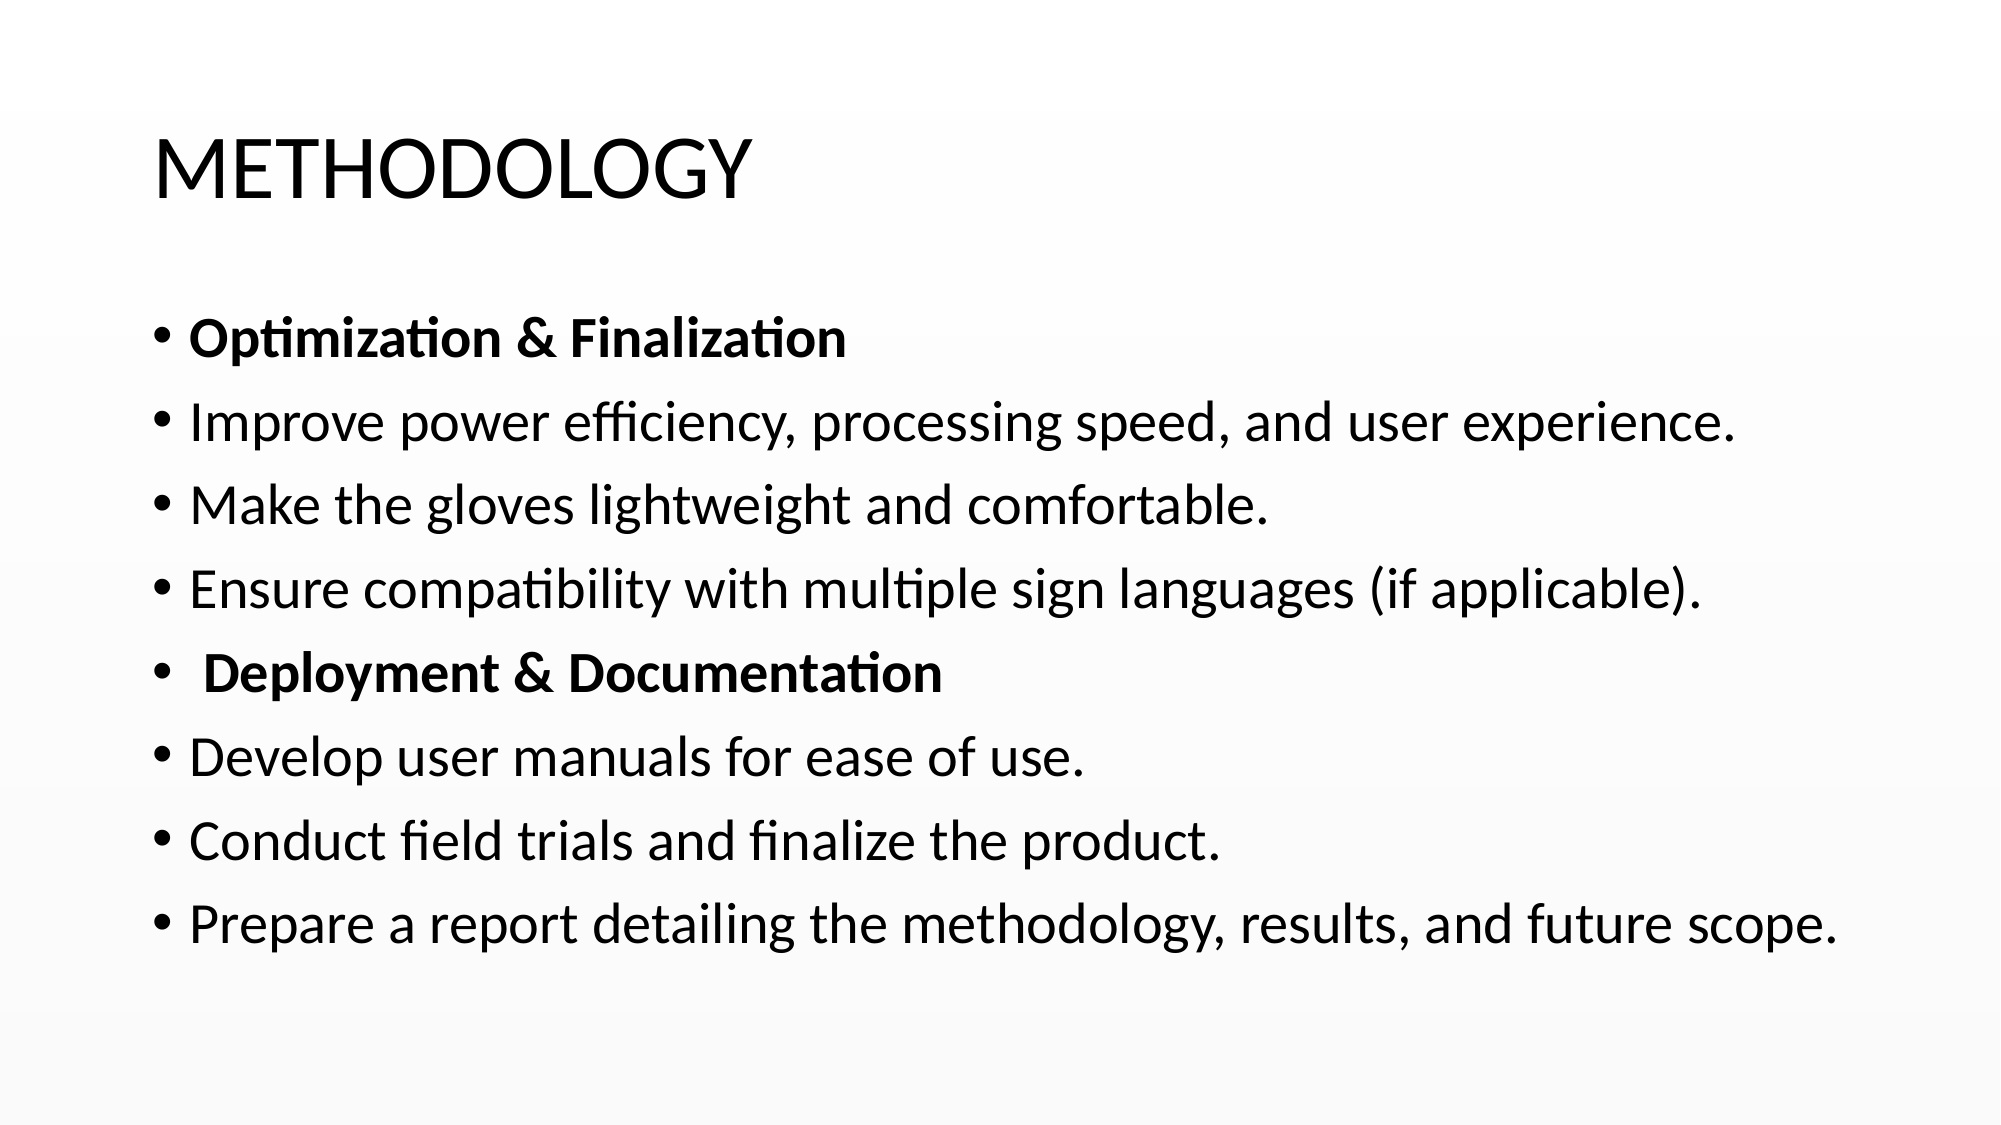

# METHODOLOGY
Optimization & Finalization
Improve power efficiency, processing speed, and user experience.
Make the gloves lightweight and comfortable.
Ensure compatibility with multiple sign languages (if applicable).
 Deployment & Documentation
Develop user manuals for ease of use.
Conduct field trials and finalize the product.
Prepare a report detailing the methodology, results, and future scope.